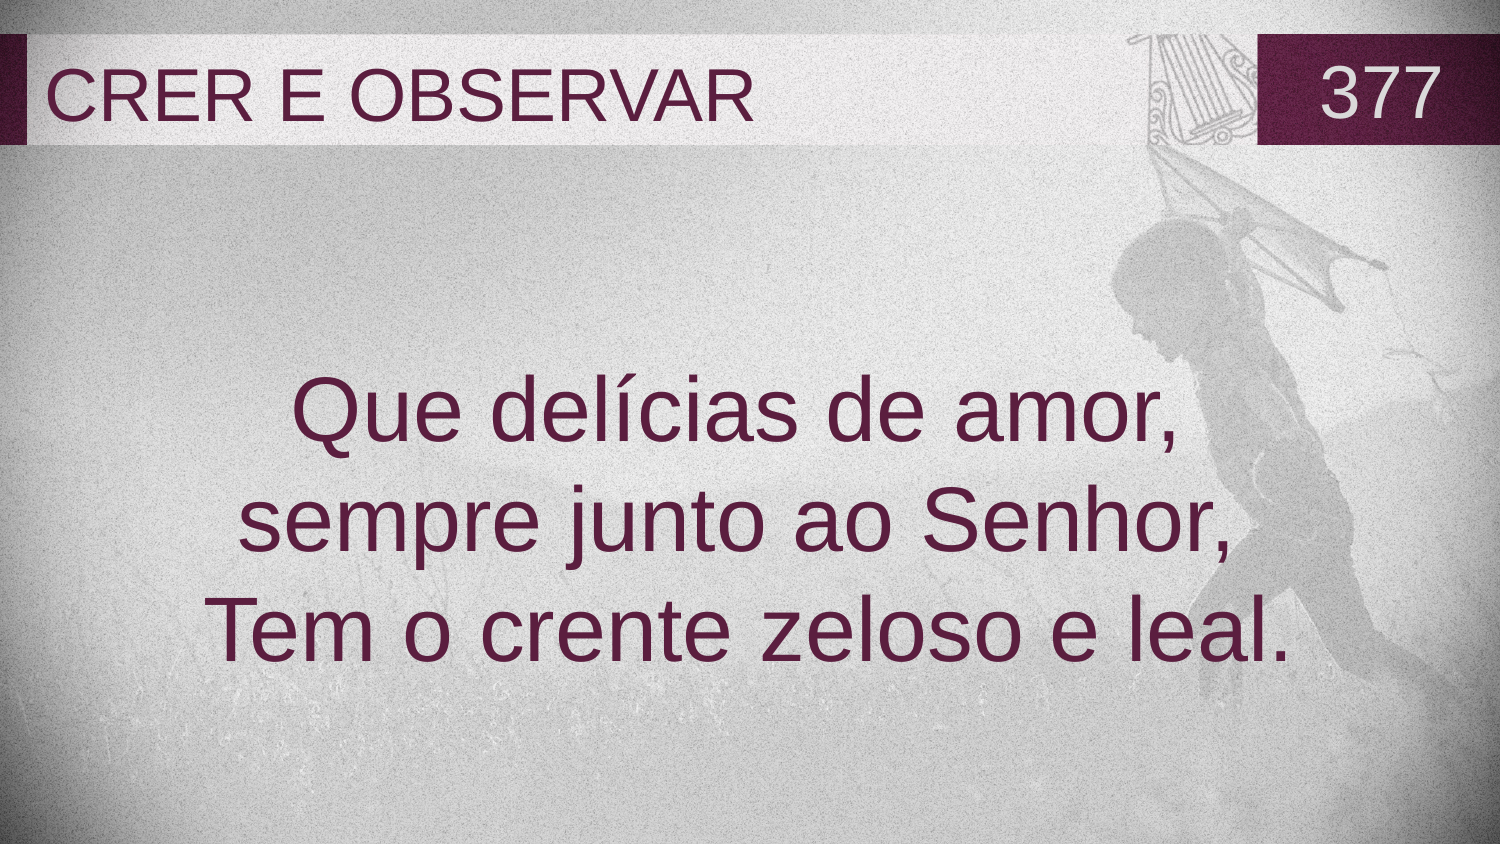

# CRER E OBSERVAR
377
Que delícias de amor,
sempre junto ao Senhor,
Tem o crente zeloso e leal.